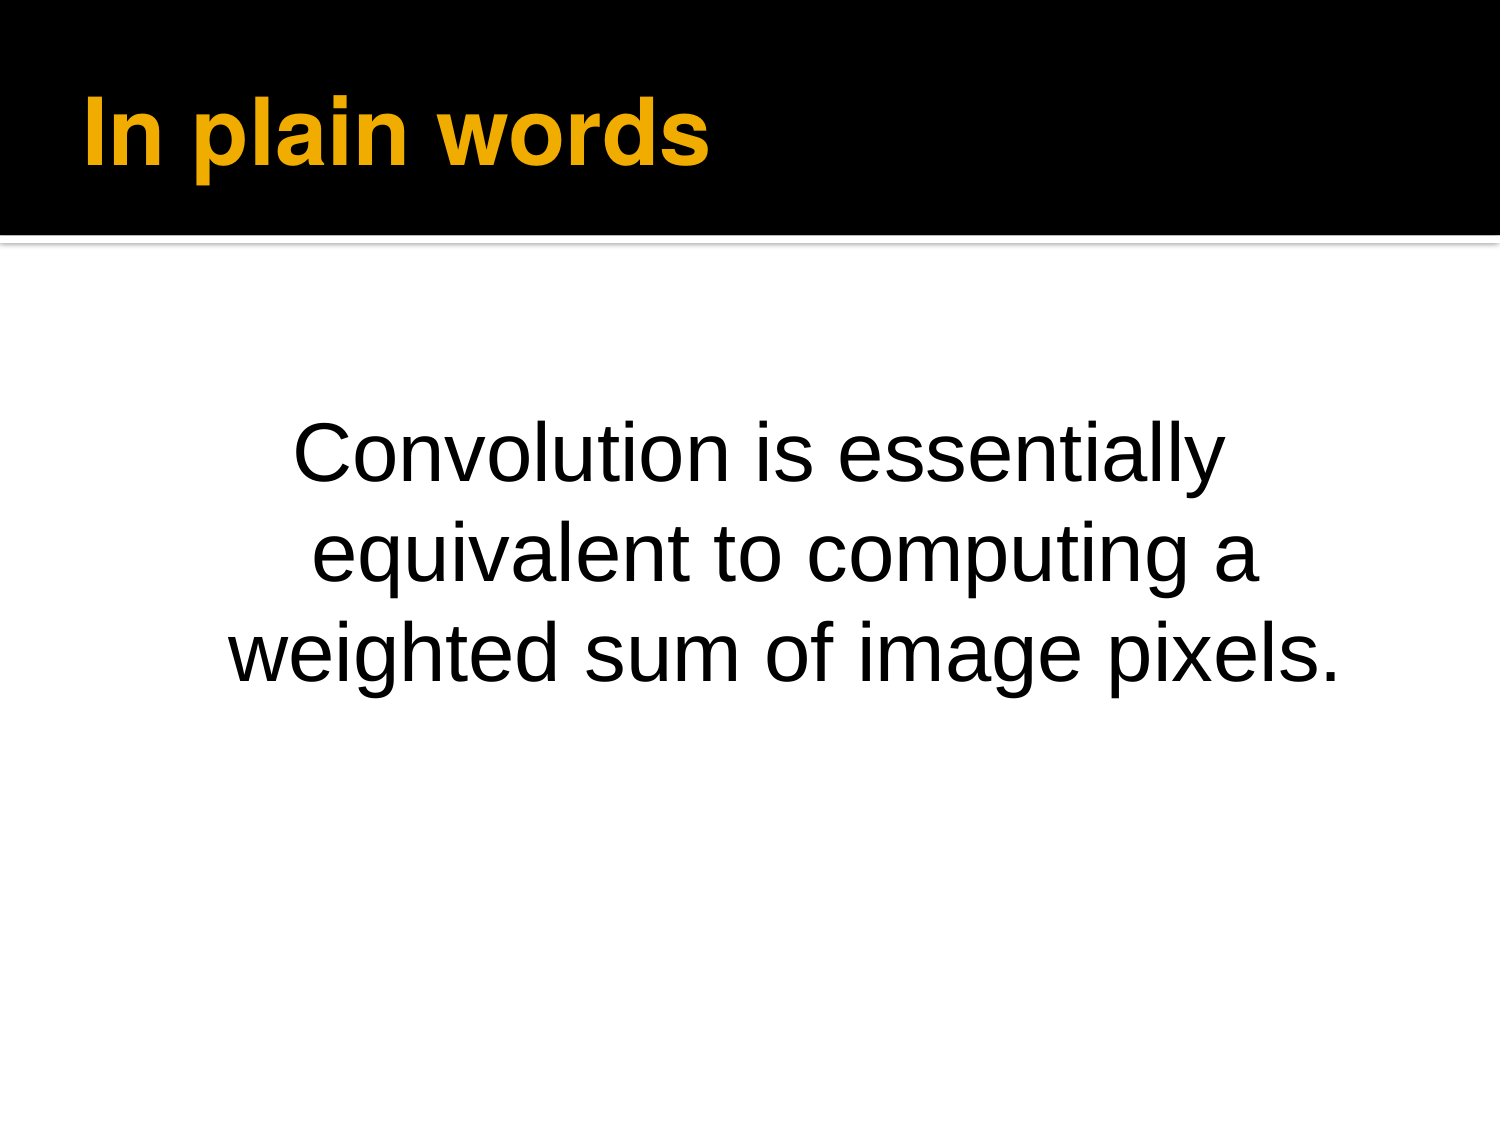

# In plain words

Convolution is essentially equivalent to computing a weighted sum of image pixels.